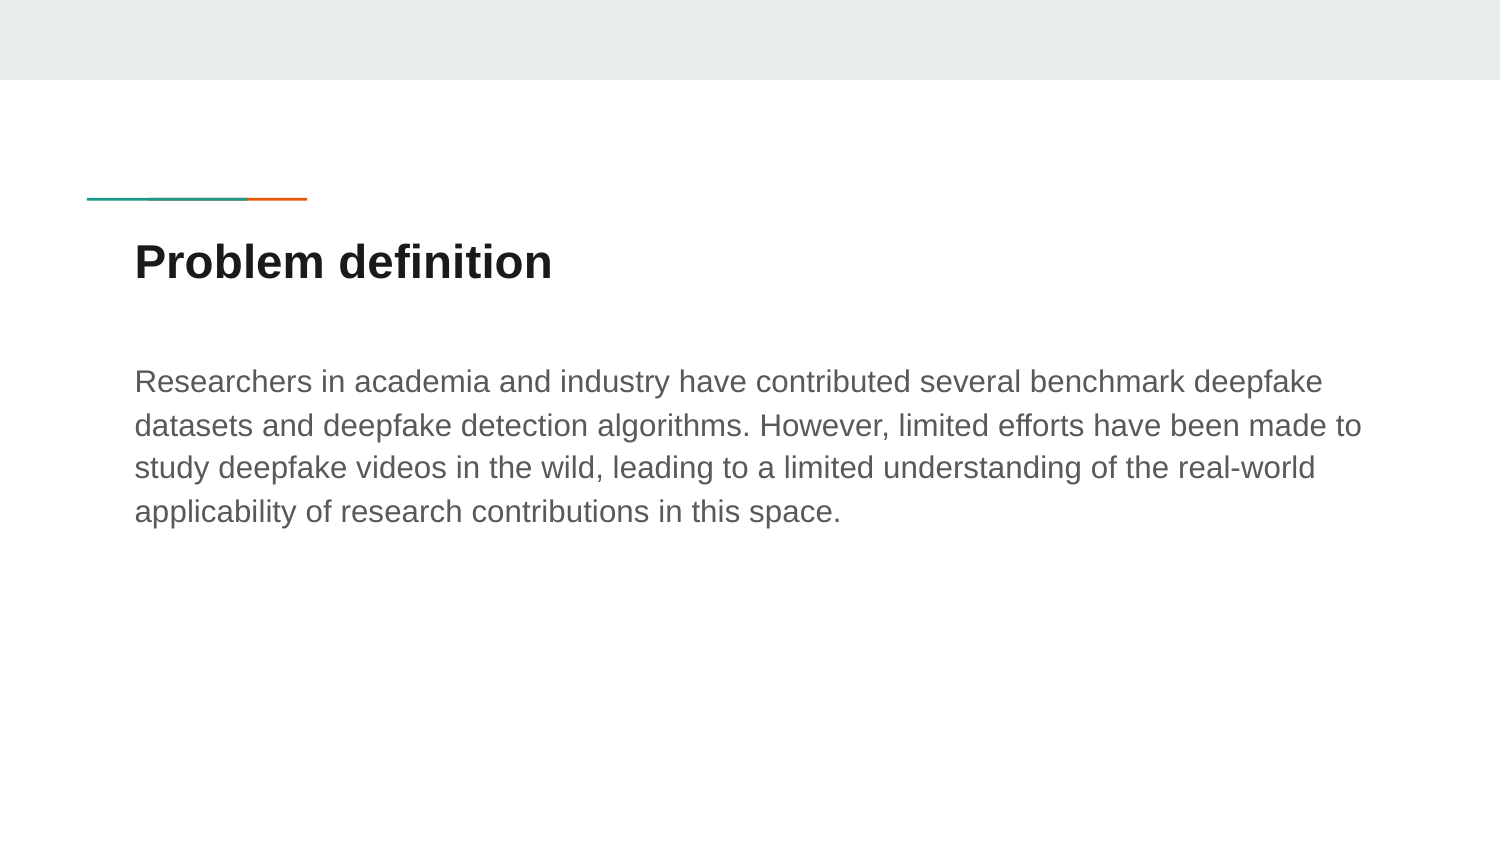

# Problem definition
Researchers in academia and industry have contributed several benchmark deepfake datasets and deepfake detection algorithms. However, limited efforts have been made to study deepfake videos in the wild, leading to a limited understanding of the real-world applicability of research contributions in this space.